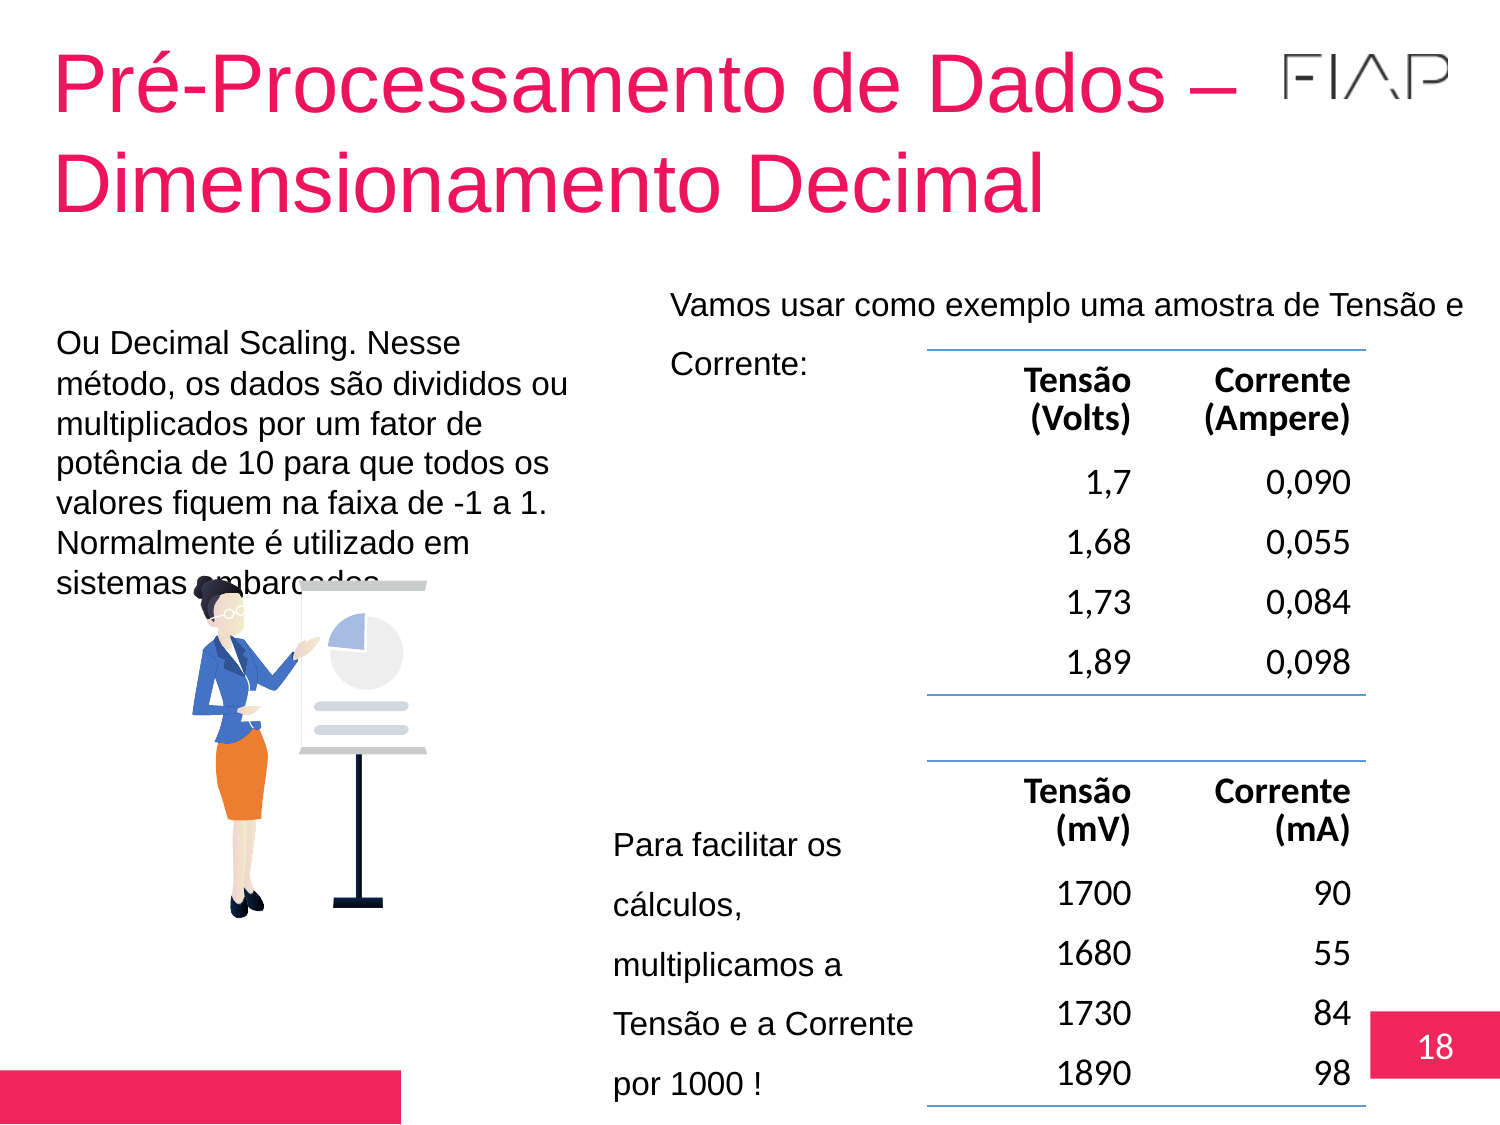

Pré-Processamento de Dados – Dimensionamento Decimal
Vamos usar como exemplo uma amostra de Tensão e Corrente:
Ou Decimal Scaling. Nesse método, os dados são divididos ou multiplicados por um fator de potência de 10 para que todos os valores fiquem na faixa de -1 a 1. Normalmente é utilizado em sistemas embarcados.
| Tensão (Volts) | Corrente (Ampere) |
| --- | --- |
| 1,7 | 0,090 |
| 1,68 | 0,055 |
| 1,73 | 0,084 |
| 1,89 | 0,098 |

| Tensão (mV) | Corrente (mA) |
| --- | --- |
| 1700 | 90 |
| 1680 | 55 |
| 1730 | 84 |
| 1890 | 98 |
Para facilitar os cálculos, multiplicamos a Tensão e a Corrente por 1000 !